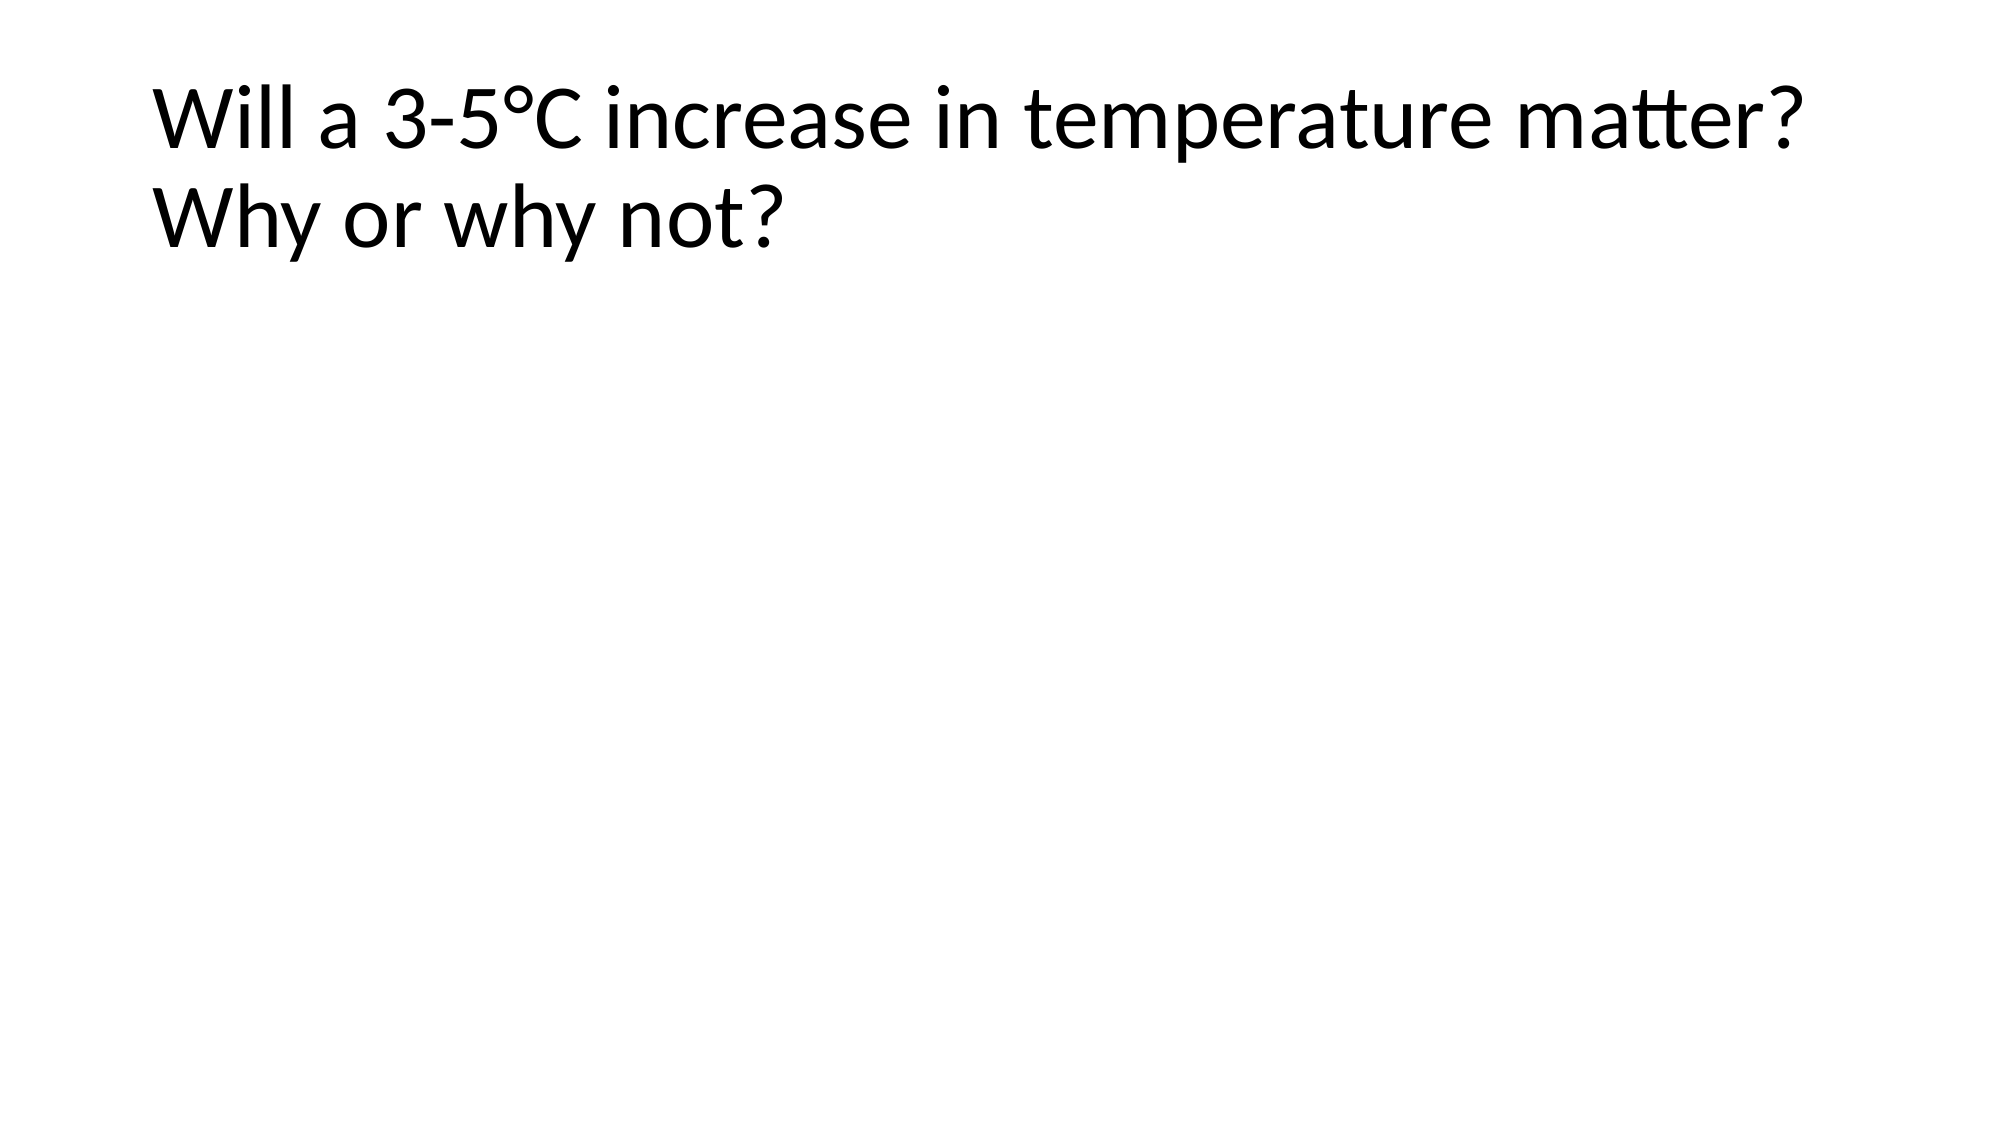

# Will a 3-5°C increase in temperature matter? Why or why not?